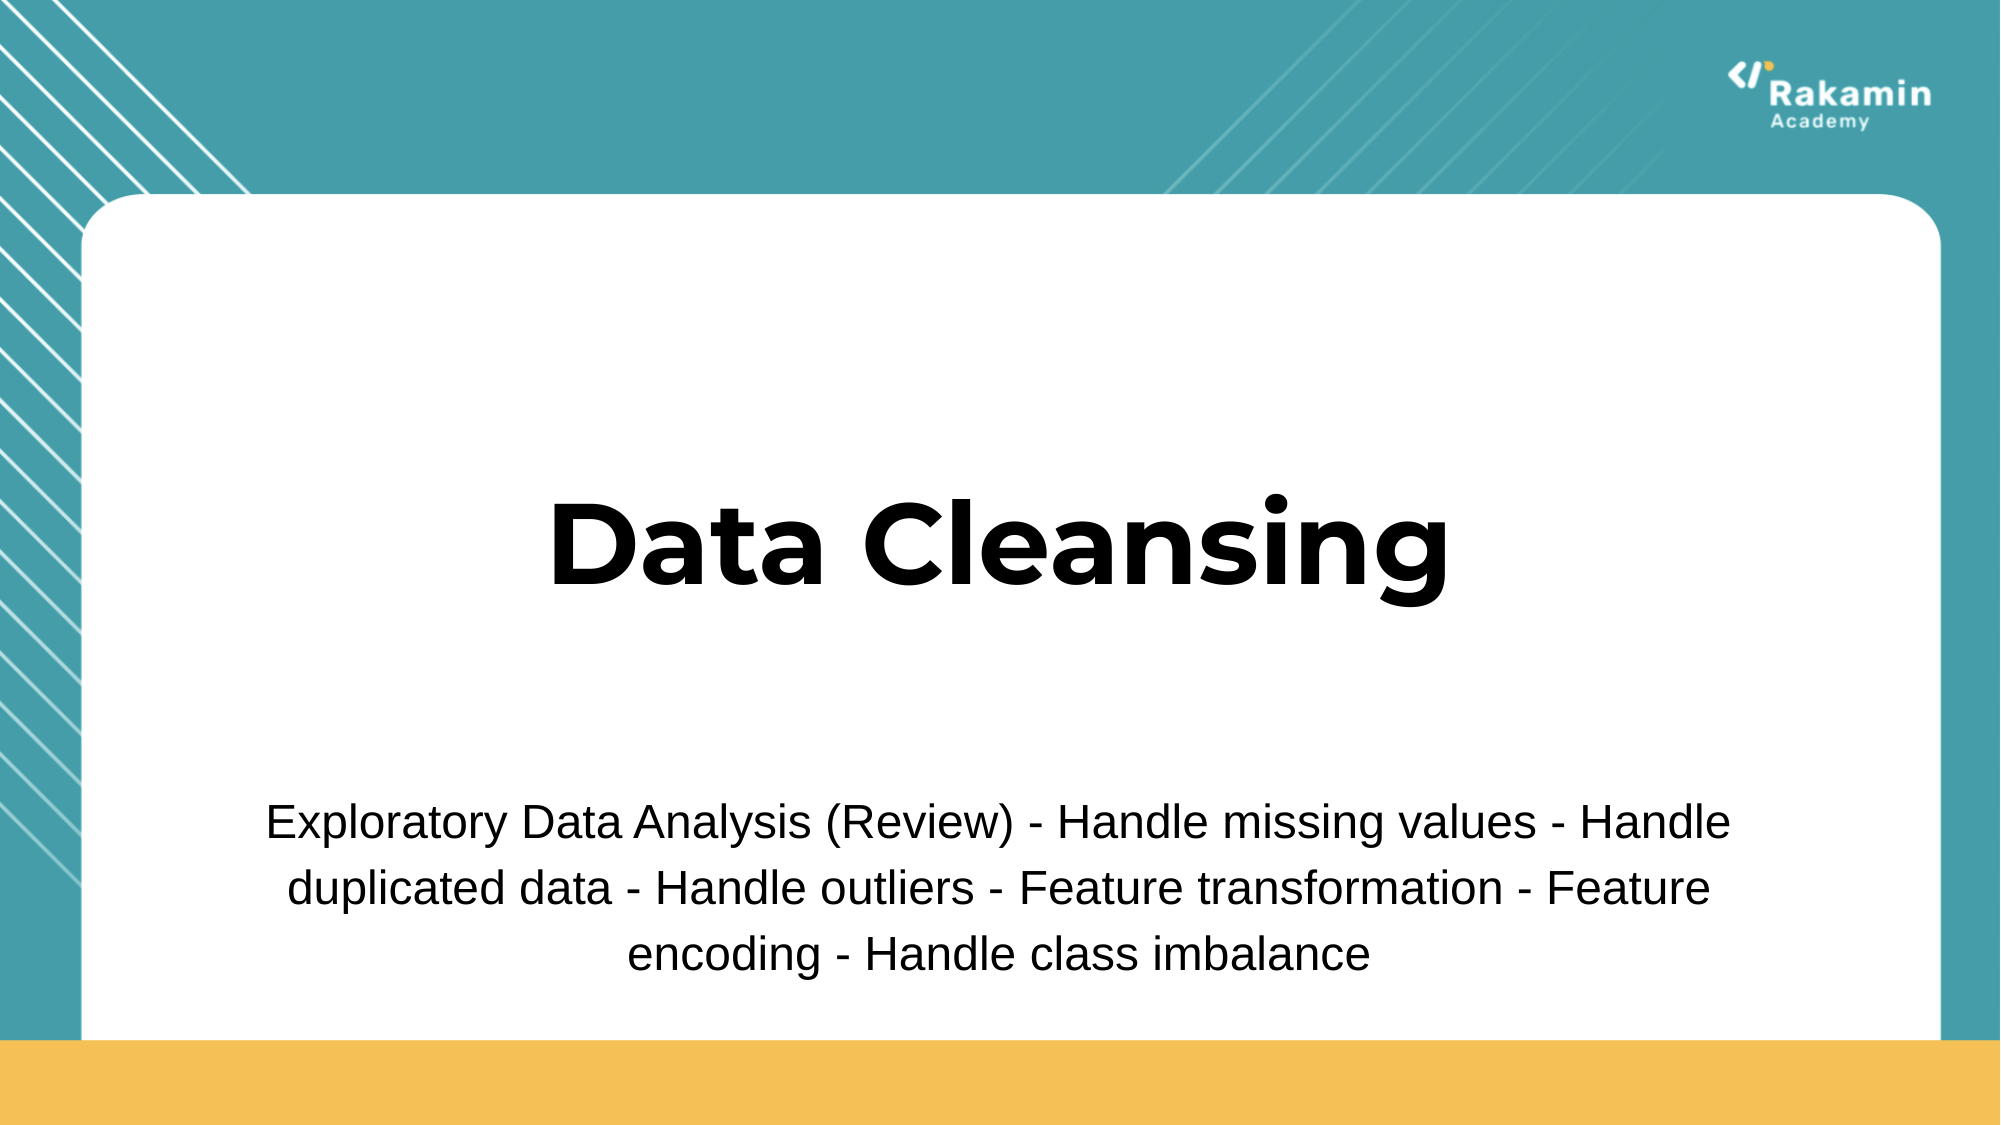

# Data Cleansing
Exploratory Data Analysis (Review) - Handle missing values - Handle duplicated data - Handle outliers - Feature transformation - Feature encoding - Handle class imbalance